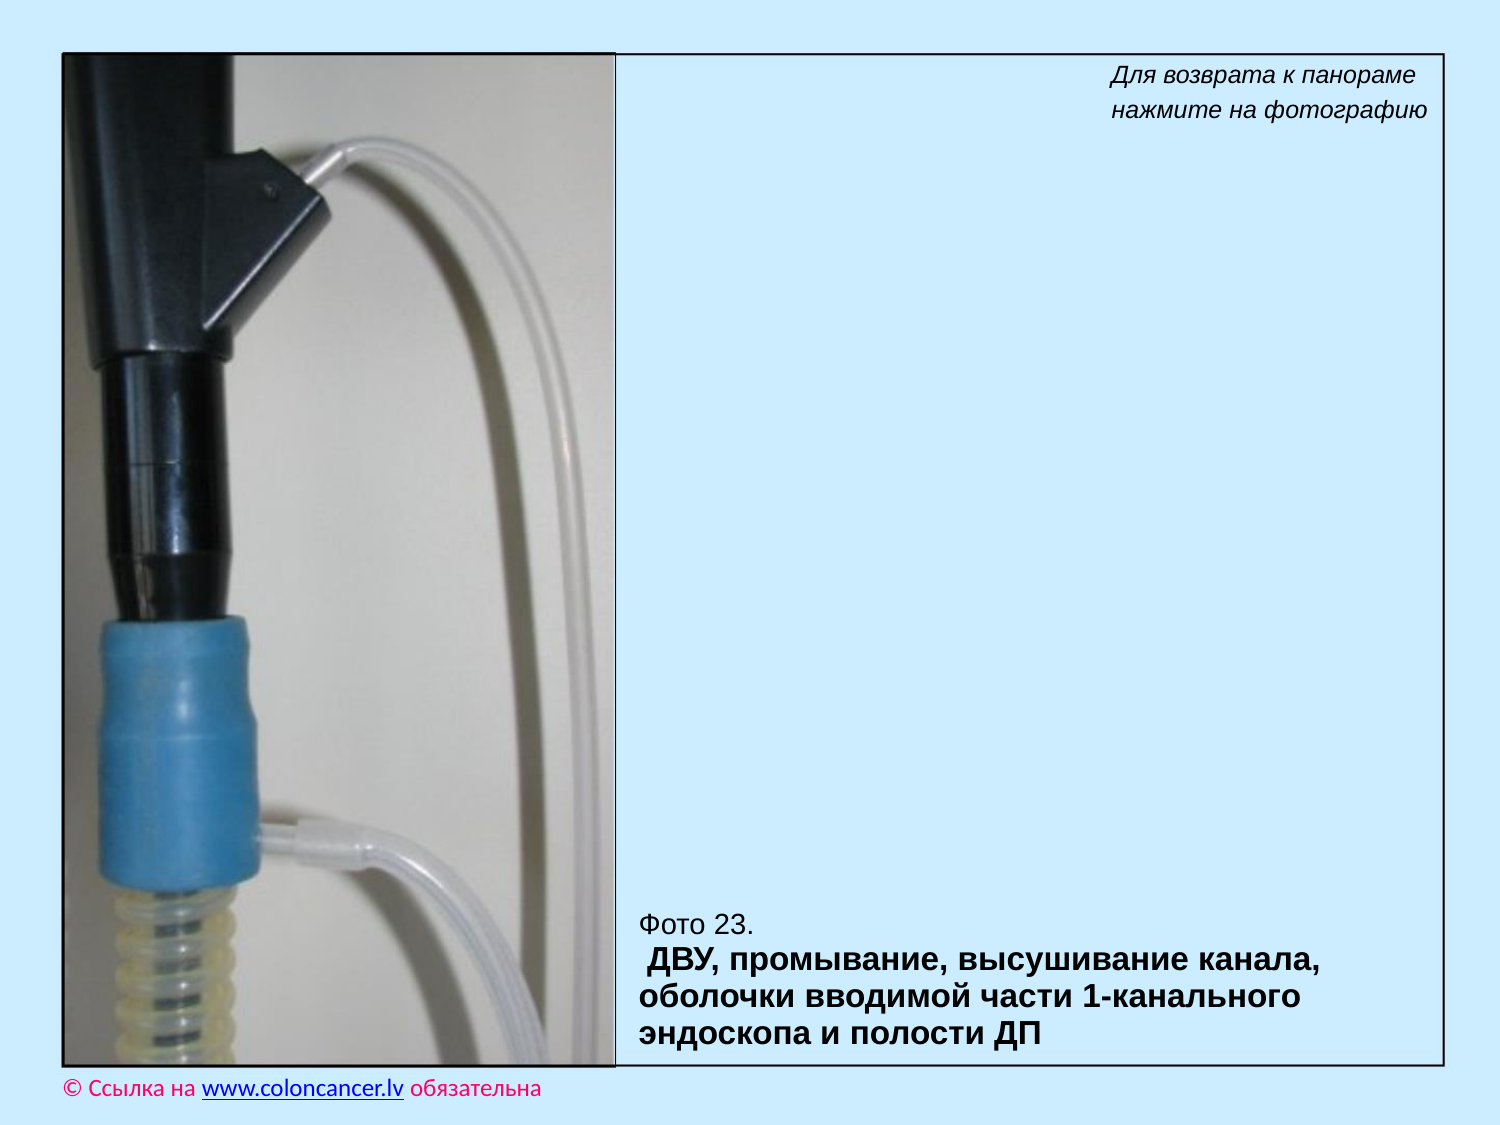

Для возврата к панораме
нажмите на фотографию

Фото 23.
 ДВУ, промывание, высушивание канала, оболочки вводимой части 1-канального эндоскопа и полости ДП

© Ссылка на www.coloncancer.lv обязательна